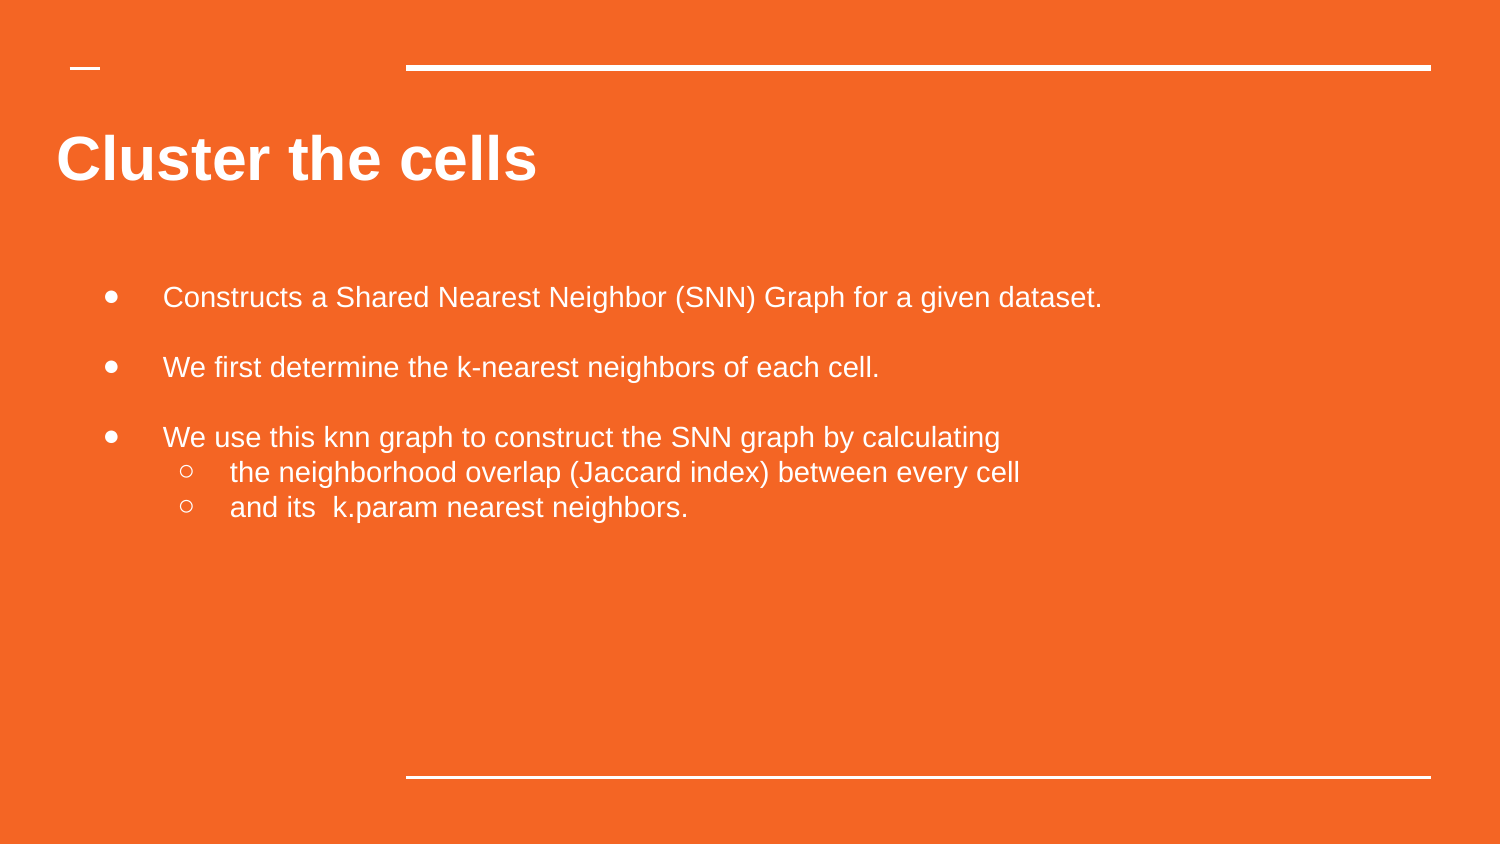

# Cluster the cells

 Constructs a Shared Nearest Neighbor (SNN) Graph for a given dataset.

 We first determine the k-nearest neighbors of each cell.

 We use this knn graph to construct the SNN graph by calculating
the neighborhood overlap (Jaccard index) between every cell
and its  k.param nearest neighbors.